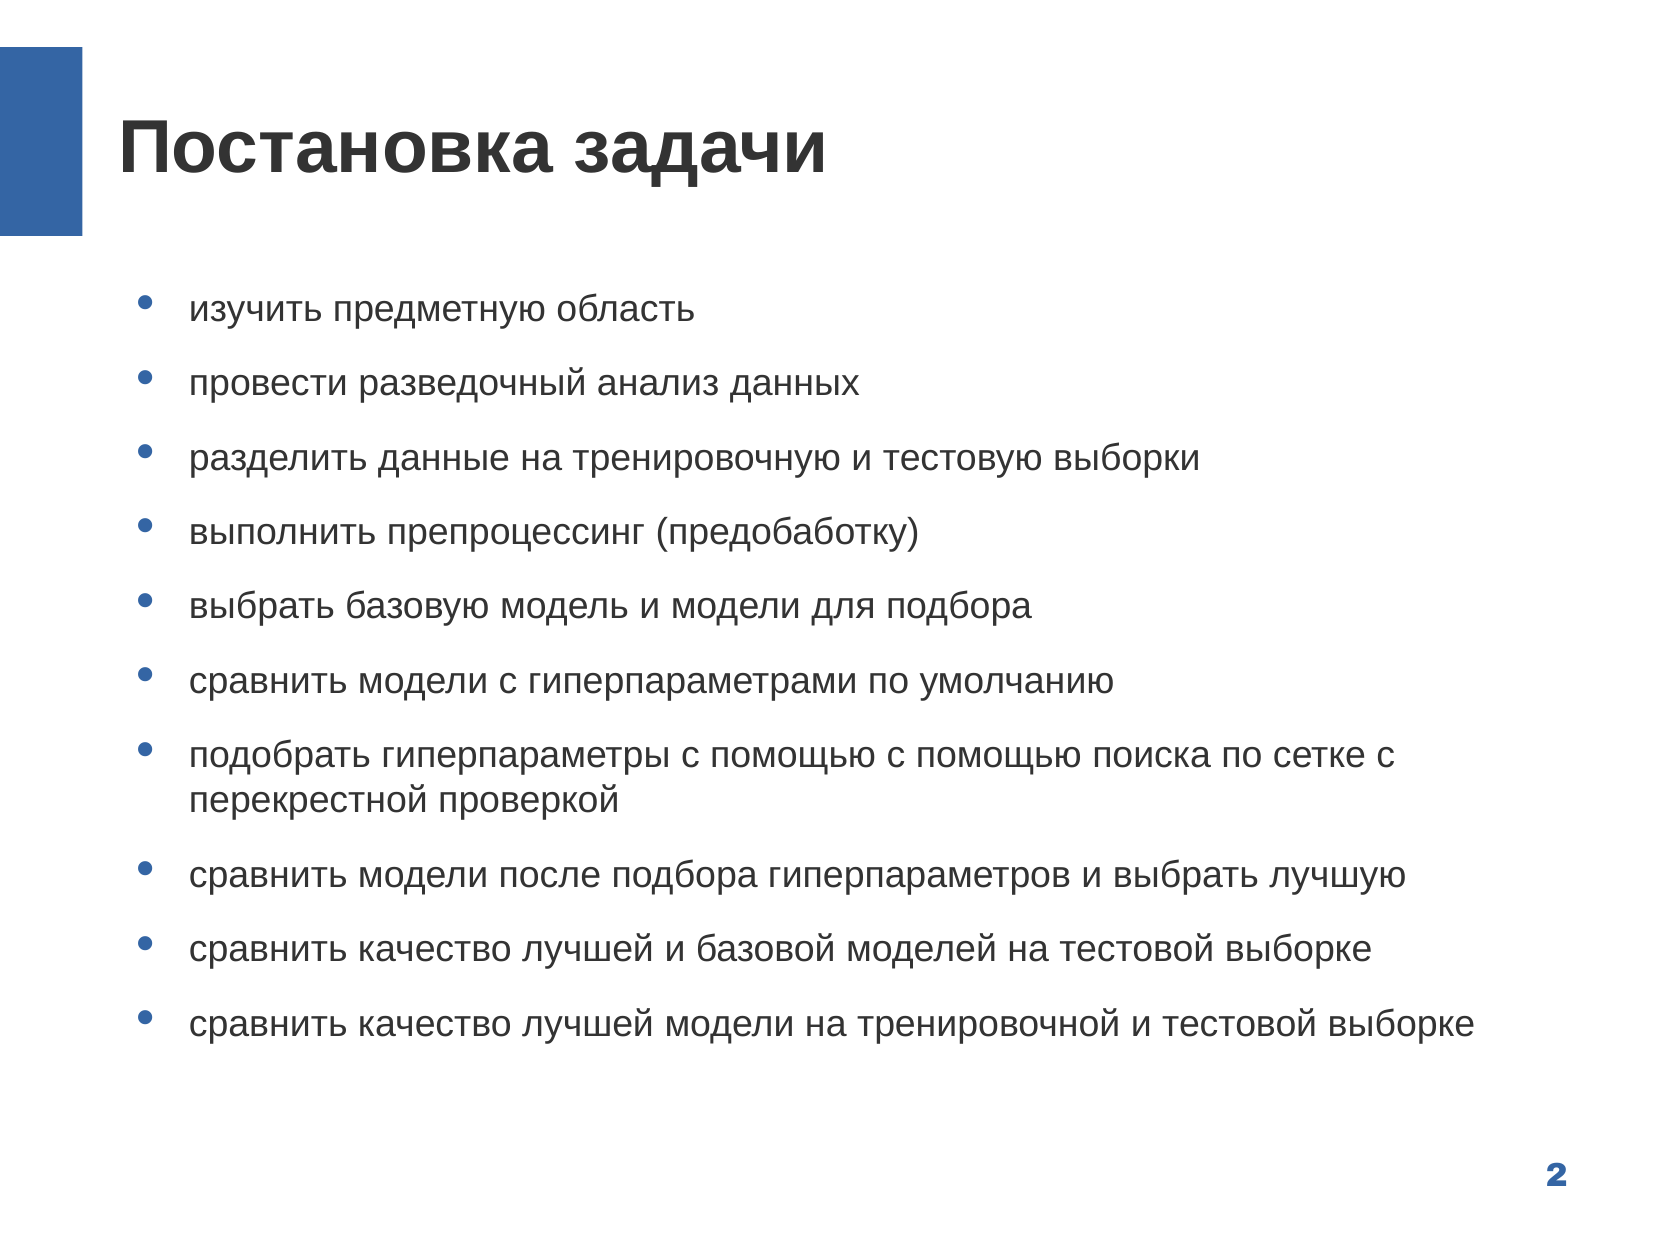

Постановка задачи
изучить предметную область
провести разведочный анализ данных
разделить данные на тренировочную и тестовую выборки
выполнить препроцессинг (предобаботку)
выбрать базовую модель и модели для подбора
сравнить модели с гиперпараметрами по умолчанию
подобрать гиперпараметры с помощью с помощью поиска по сетке с перекрестной проверкой
сравнить модели после подбора гиперпараметров и выбрать лучшую
сравнить качество лучшей и базовой моделей на тестовой выборке
сравнить качество лучшей модели на тренировочной и тестовой выборке